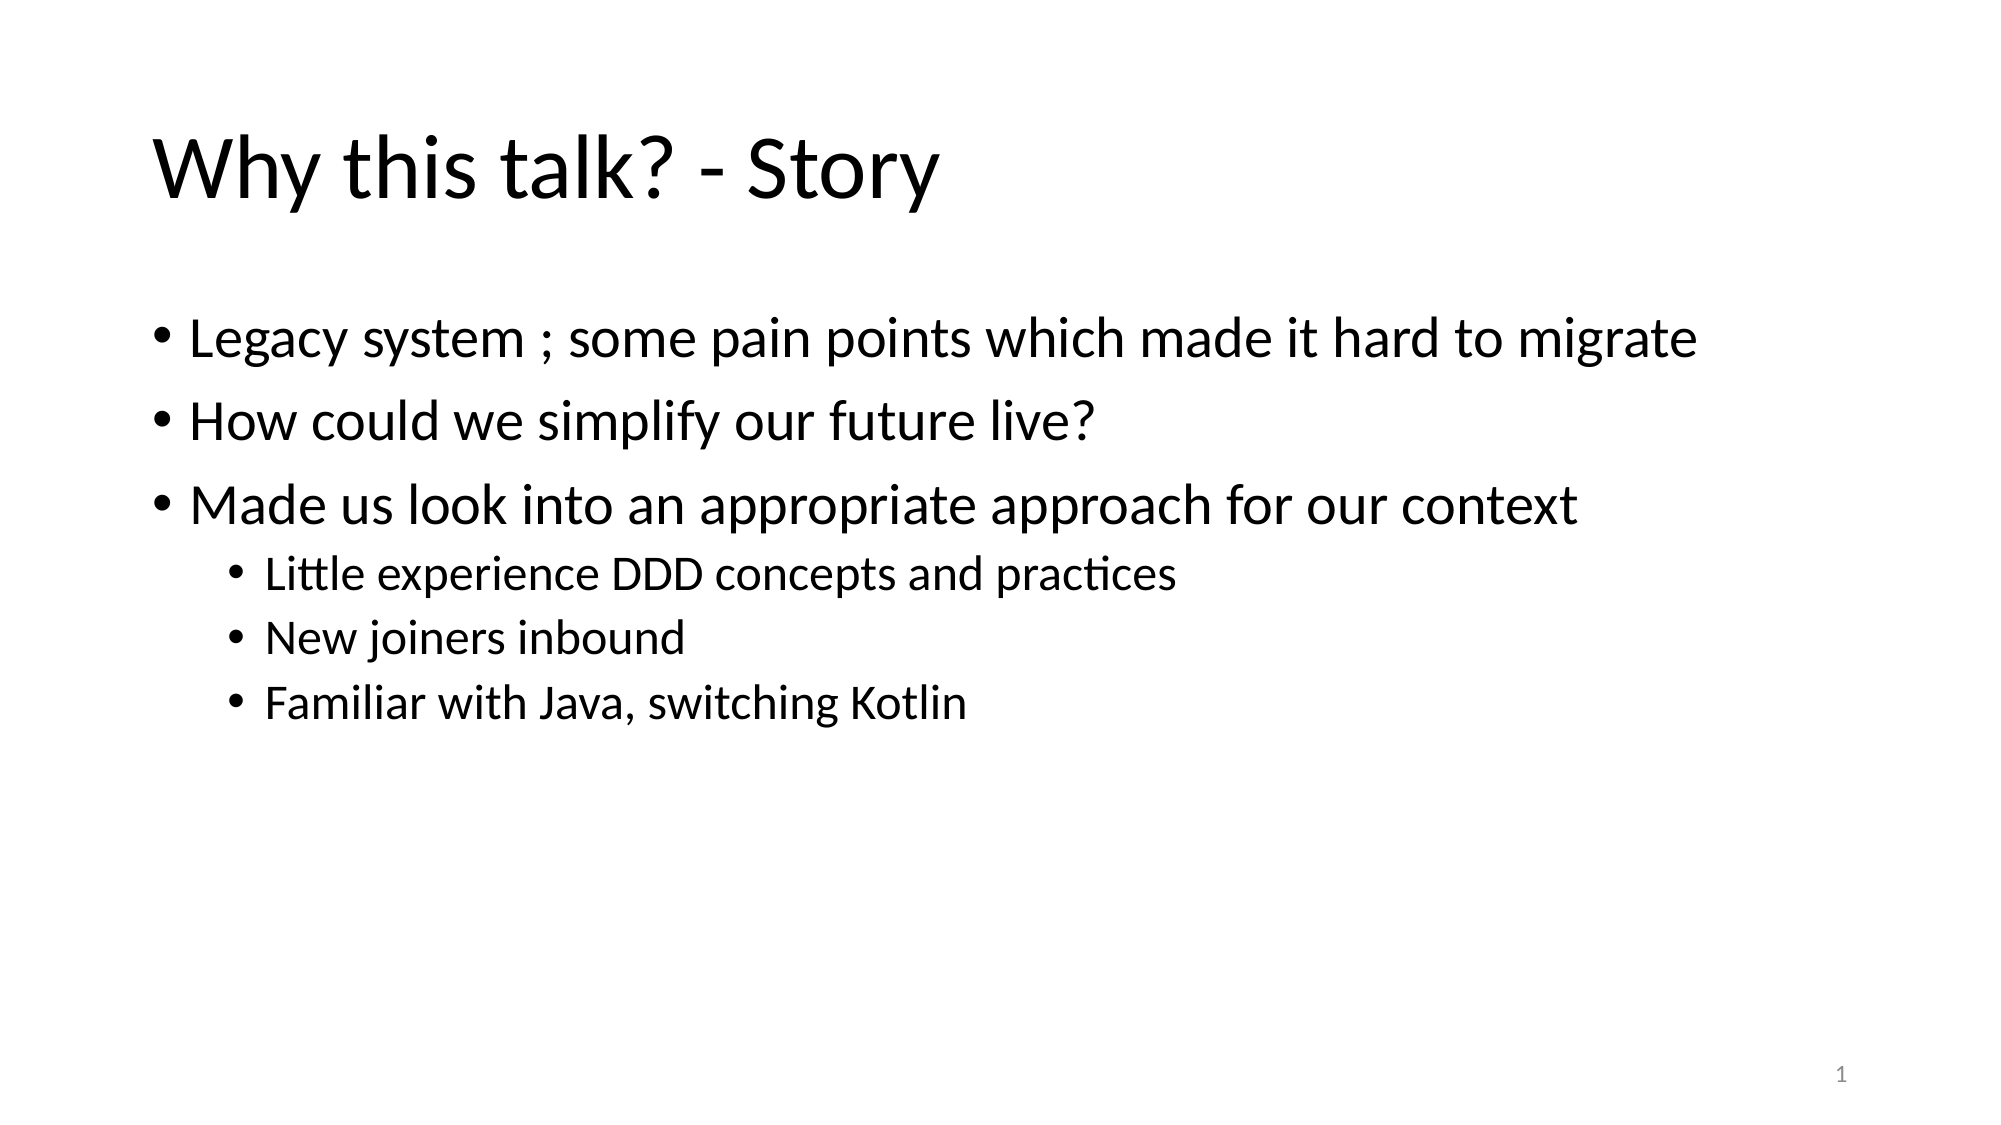

# Why this talk? - Story
Legacy system ; some pain points which made it hard to migrate
How could we simplify our future live?
Made us look into an appropriate approach for our context
Little experience DDD concepts and practices
New joiners inbound
Familiar with Java, switching Kotlin
1